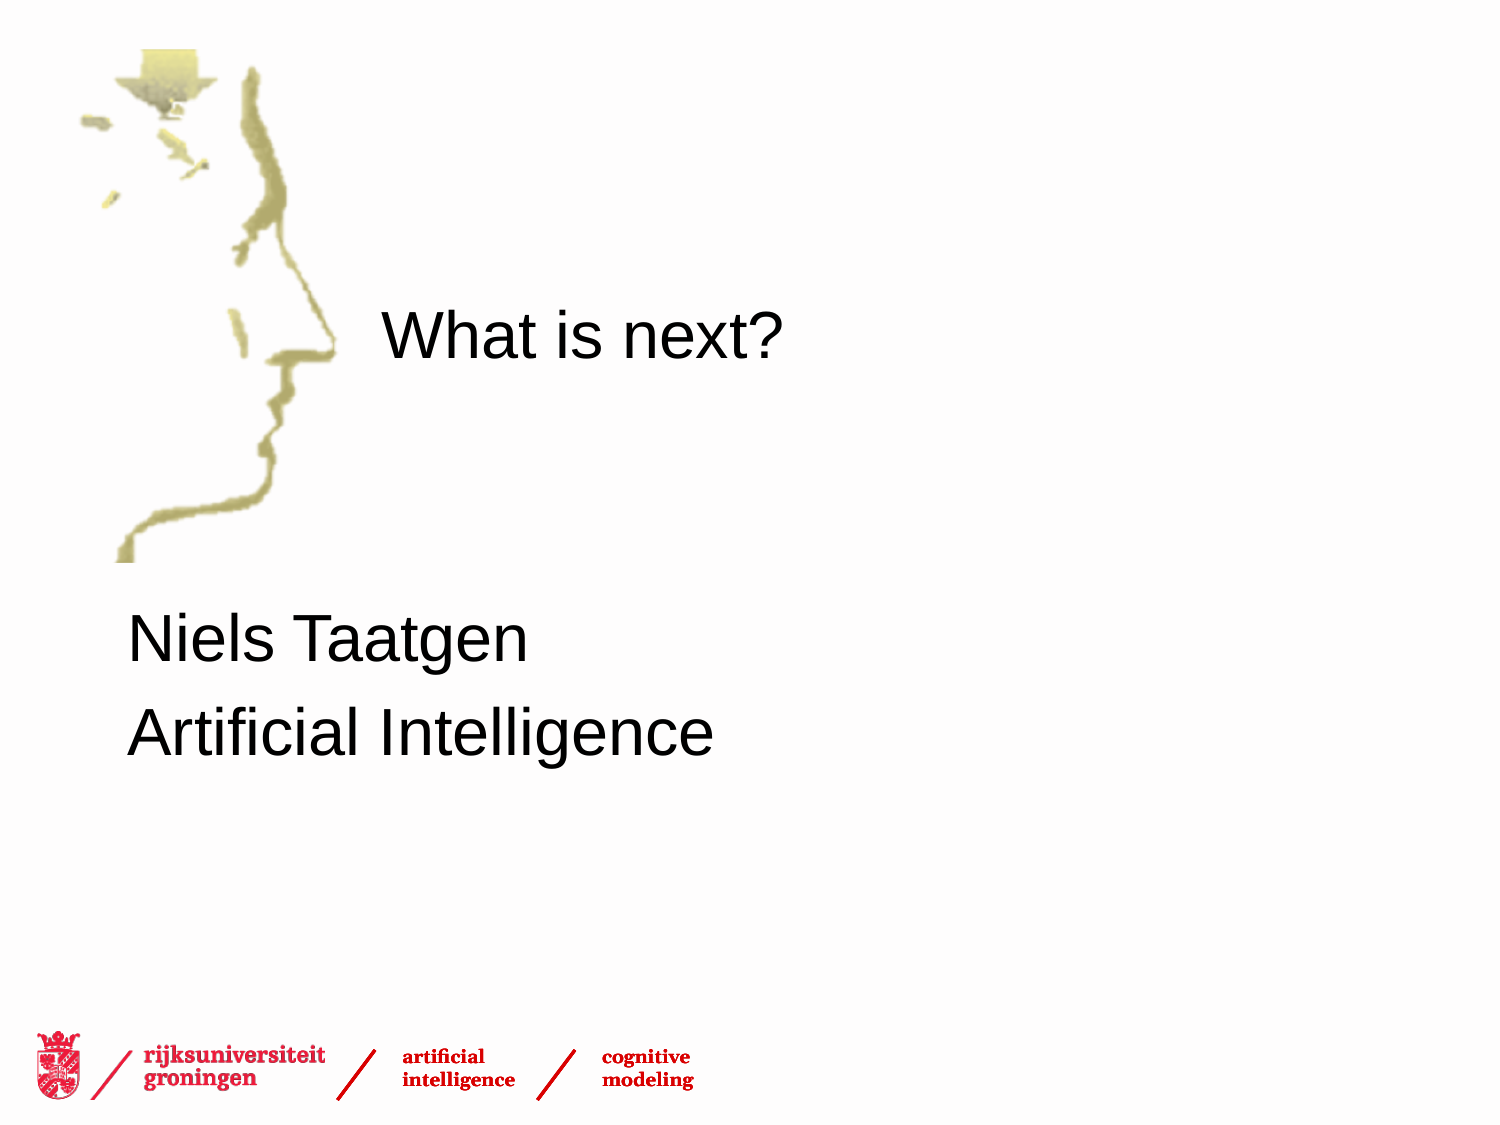

# What is next?
Niels Taatgen
Artificial Intelligence